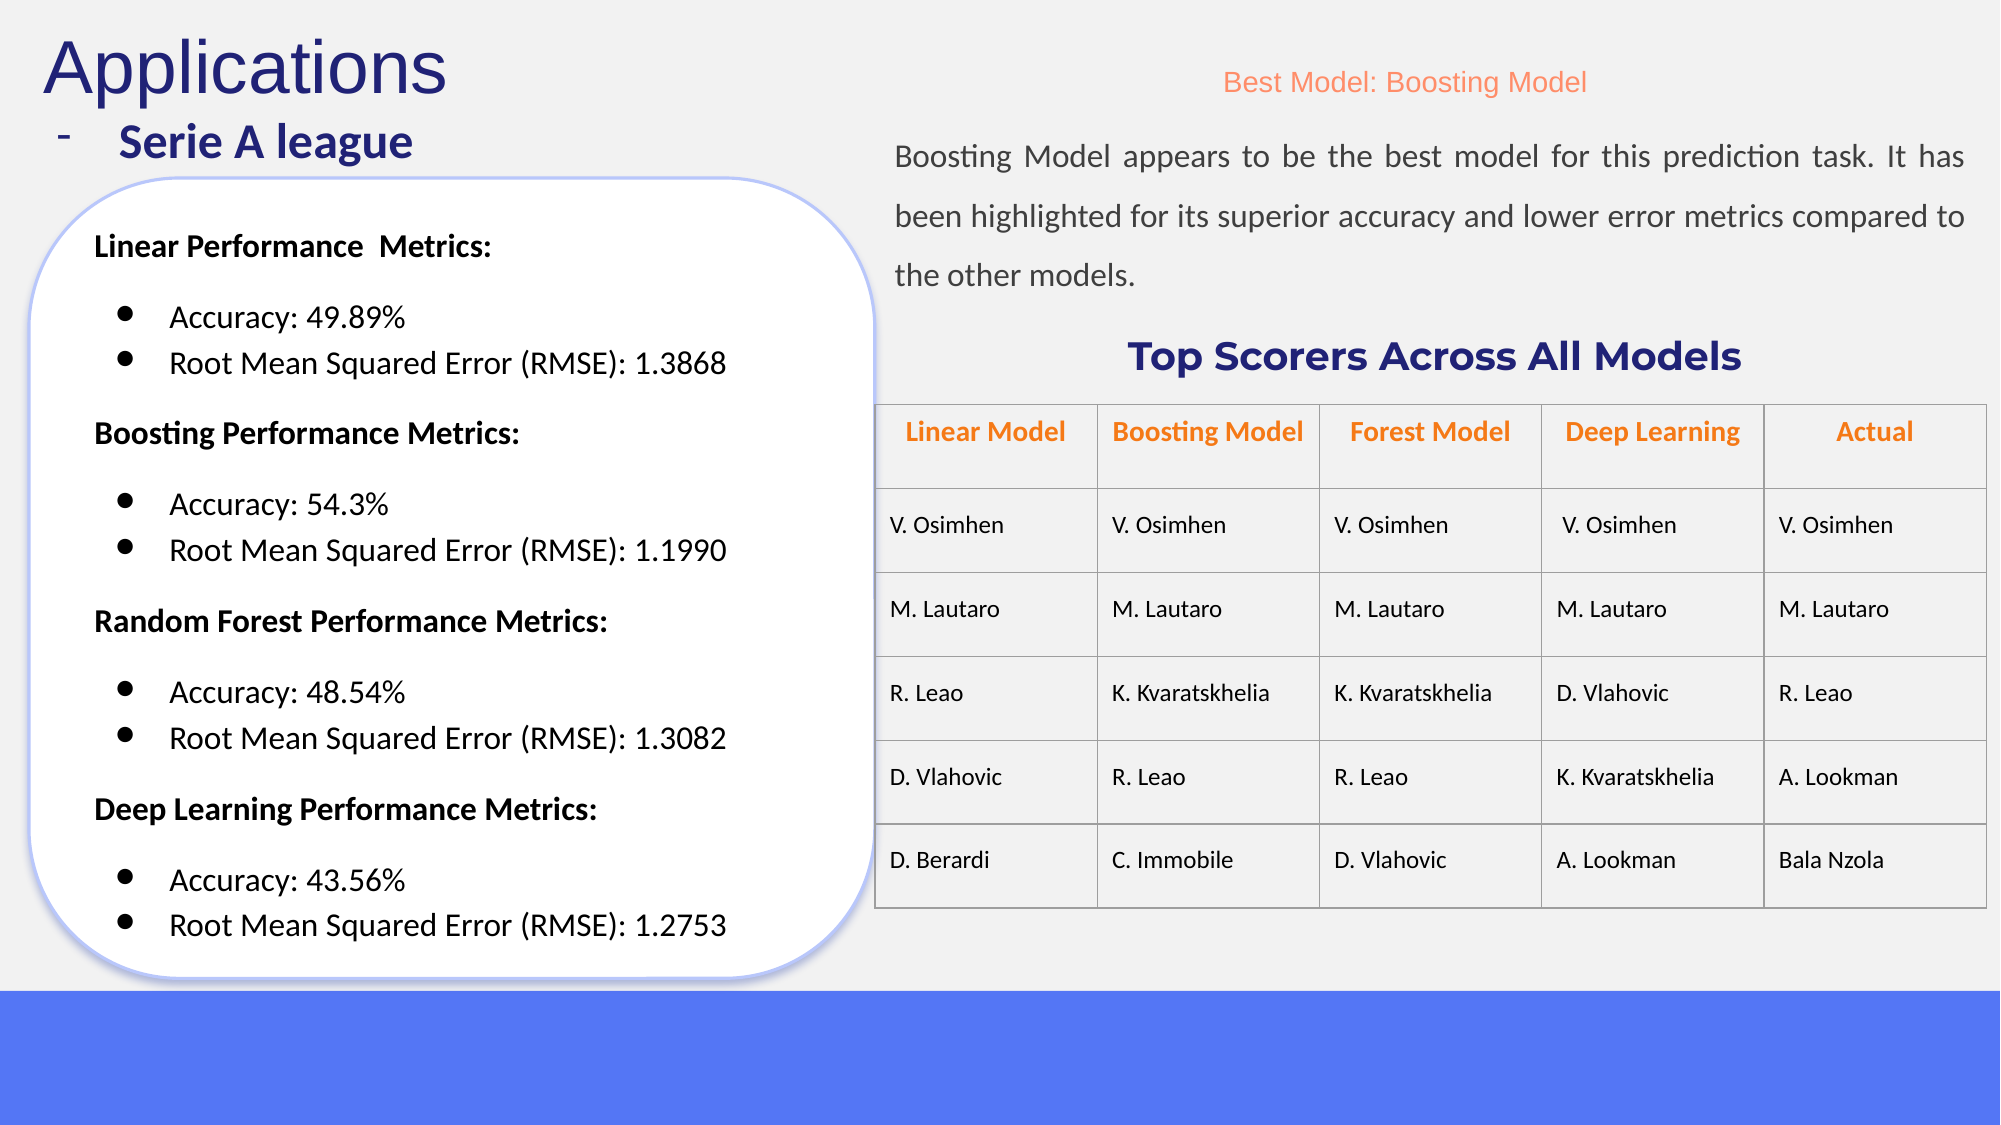

Applications
Serie A league
Best Model: Boosting Model
Boosting Model appears to be the best model for this prediction task. It has been highlighted for its superior accuracy and lower error metrics compared to the other models.

Linear Performance  Metrics:
Accuracy: 49.89%
Root Mean Squared Error (RMSE): 1.3868
Boosting Performance Metrics:
Accuracy: 54.3%
Root Mean Squared Error (RMSE): 1.1990
Random Forest Performance Metrics:
Accuracy: 48.54%
Root Mean Squared Error (RMSE): 1.3082
Deep Learning Performance Metrics:
Accuracy: 43.56%
Root Mean Squared Error (RMSE): 1.2753
Su

Top Scorers Across All Models
| Linear Model | Boosting Model | Forest Model | Deep Learning | Actual |
| --- | --- | --- | --- | --- |
| V. Osimhen | V. Osimhen | V. Osimhen | V. Osimhen | V. Osimhen |
| M. Lautaro | M. Lautaro | M. Lautaro | M. Lautaro | M. Lautaro |
| R. Leao | K. Kvaratskhelia | K. Kvaratskhelia | D. Vlahovic | R. Leao |
| D. Vlahovic | R. Leao | R. Leao | K. Kvaratskhelia | A. Lookman |
| D. Berardi | C. Immobile | D. Vlahovic | A. Lookman | Bala Nzola |